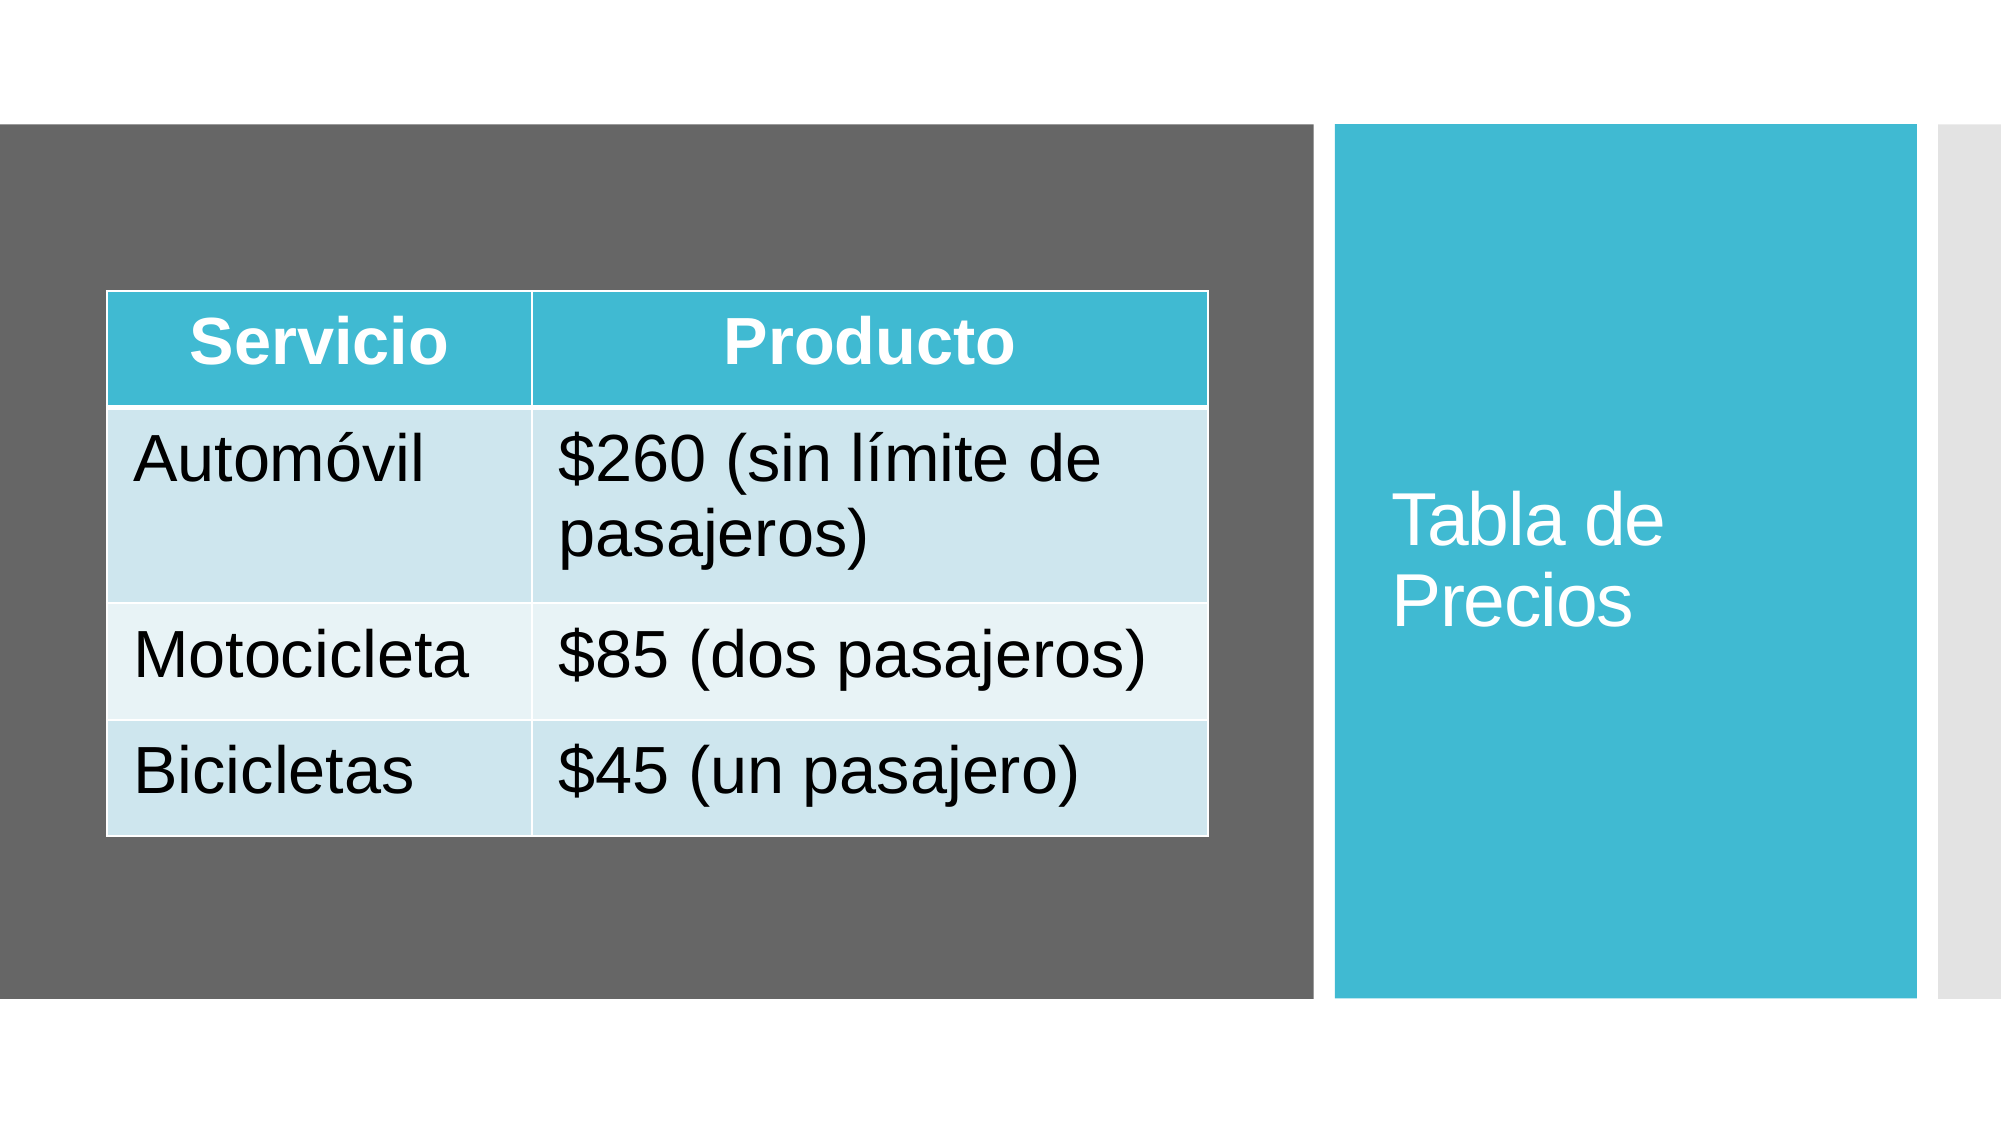

# Tabla de Precios
| Servicio | Producto |
| --- | --- |
| Automóvil | $260 (sin límite de pasajeros) |
| Motocicleta | $85 (dos pasajeros) |
| Bicicletas | $45 (un pasajero) |